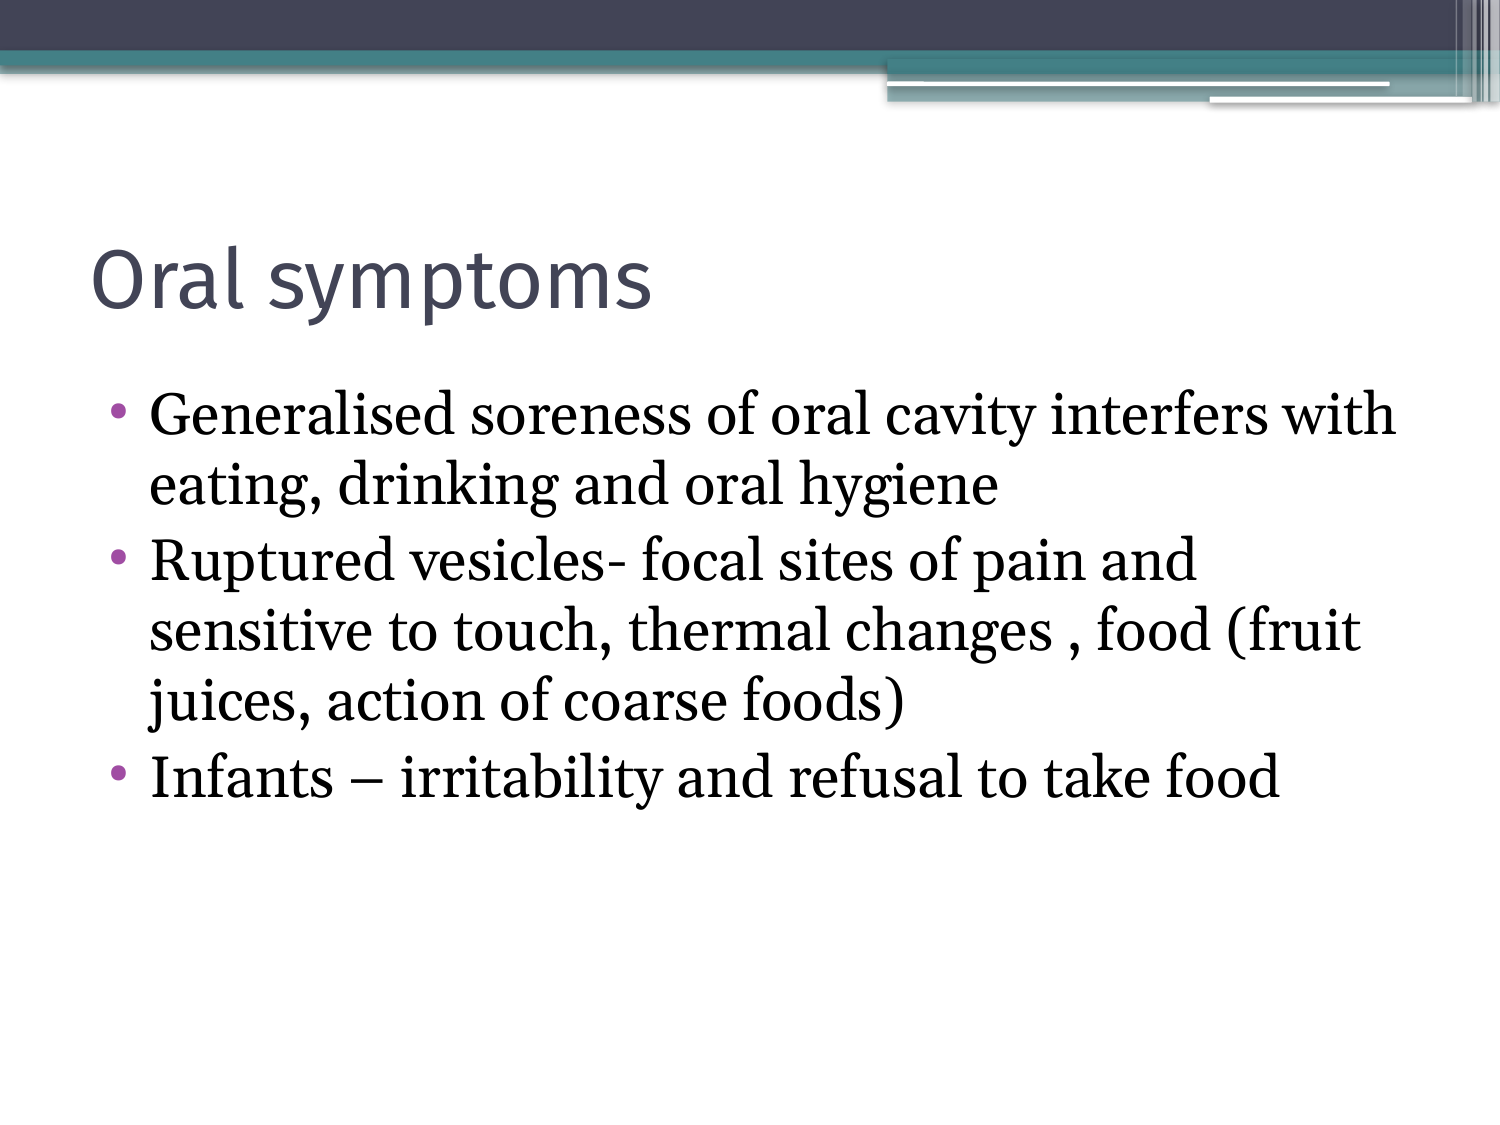

# Oral symptoms
Generalised soreness of oral cavity interfers with eating, drinking and oral hygiene
Ruptured vesicles- focal sites of pain and sensitive to touch, thermal changes , food (fruit juices, action of coarse foods)
Infants – irritability and refusal to take food